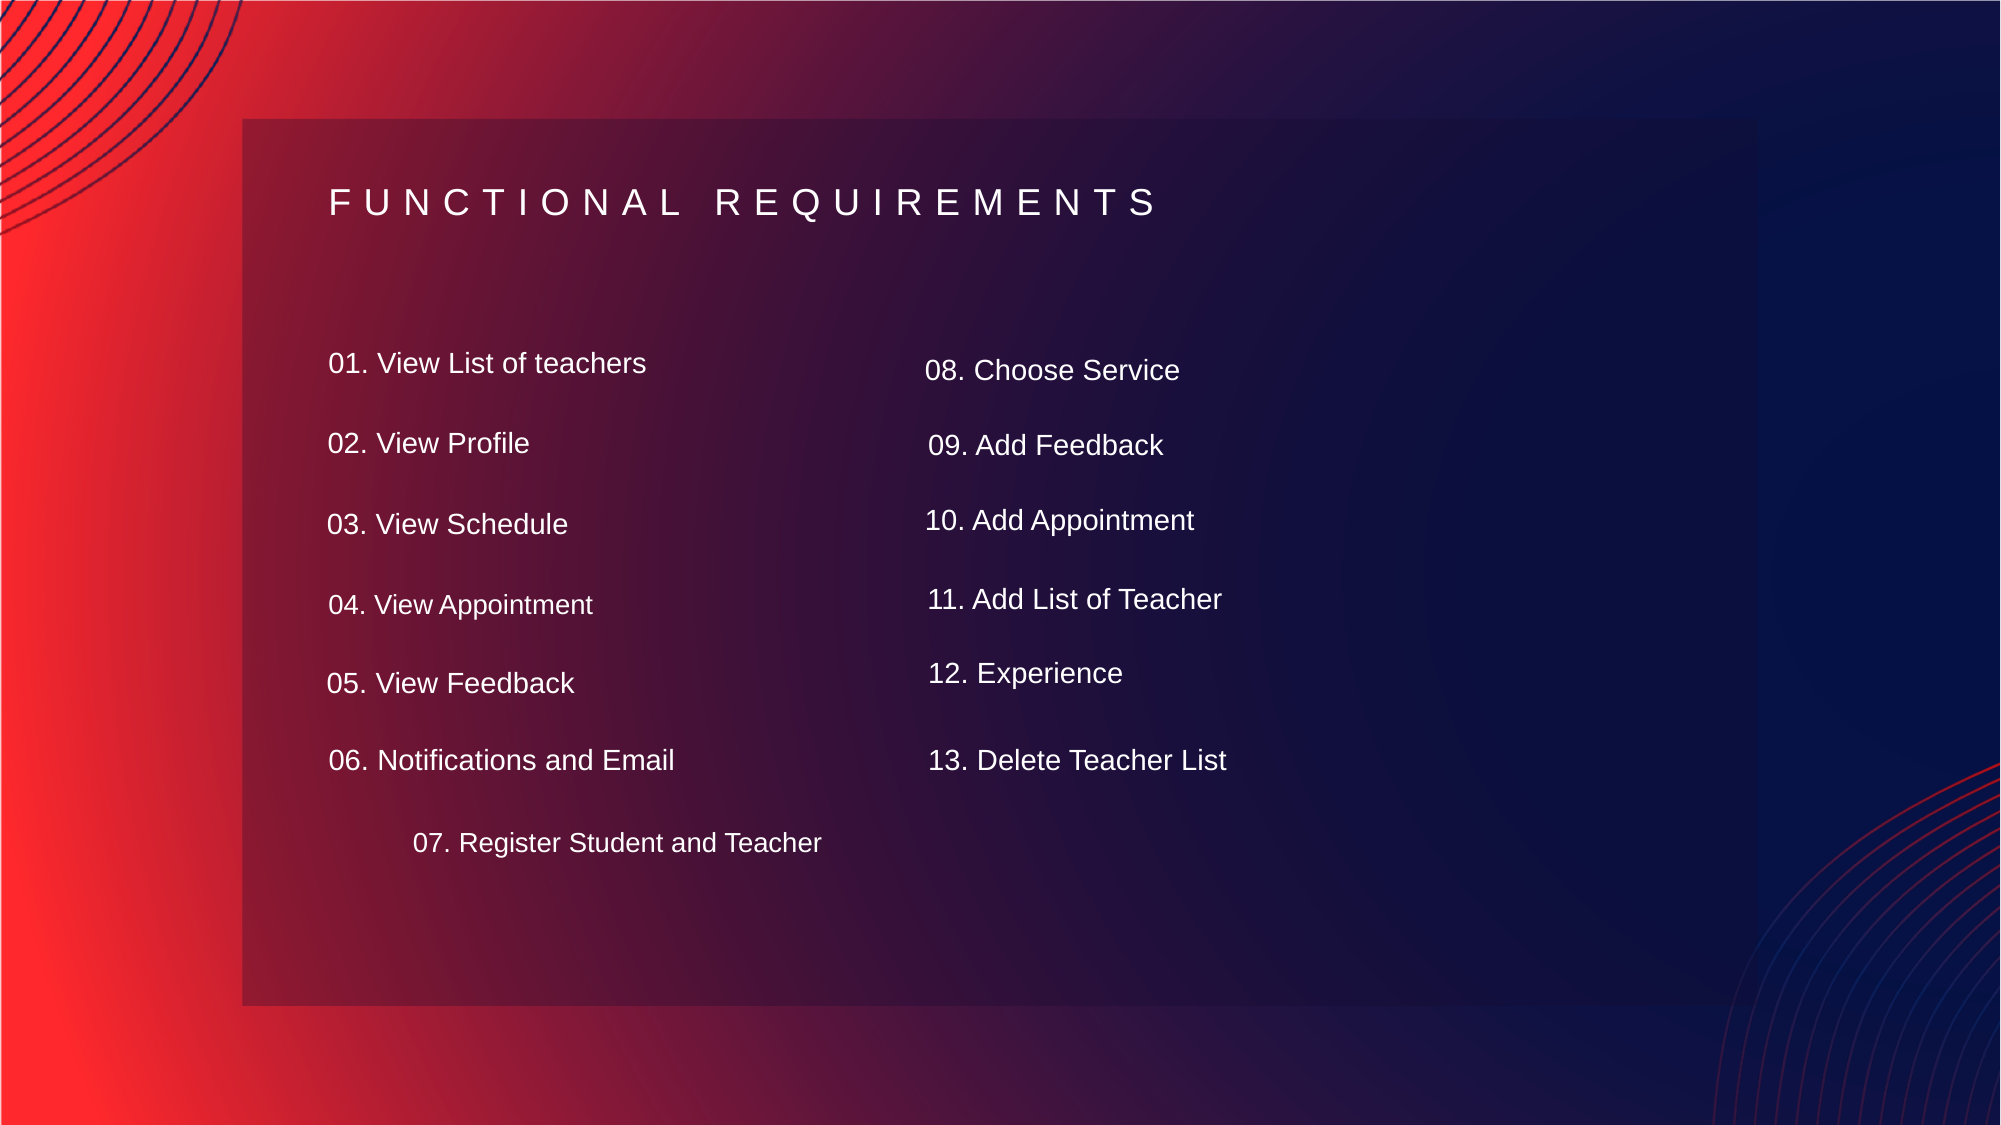

FUNCTIONAL REQUIREMENTS
01. View List of teachers
08. Choose Service
02. View Profile
09. Add Feedback
10. Add Appointment
03. View Schedule
11. Add List of Teacher
04. View Appointment
12. Experience
05. View Feedback
06. Notifications and Email
13. Delete Teacher List
07. Register Student and Teacher